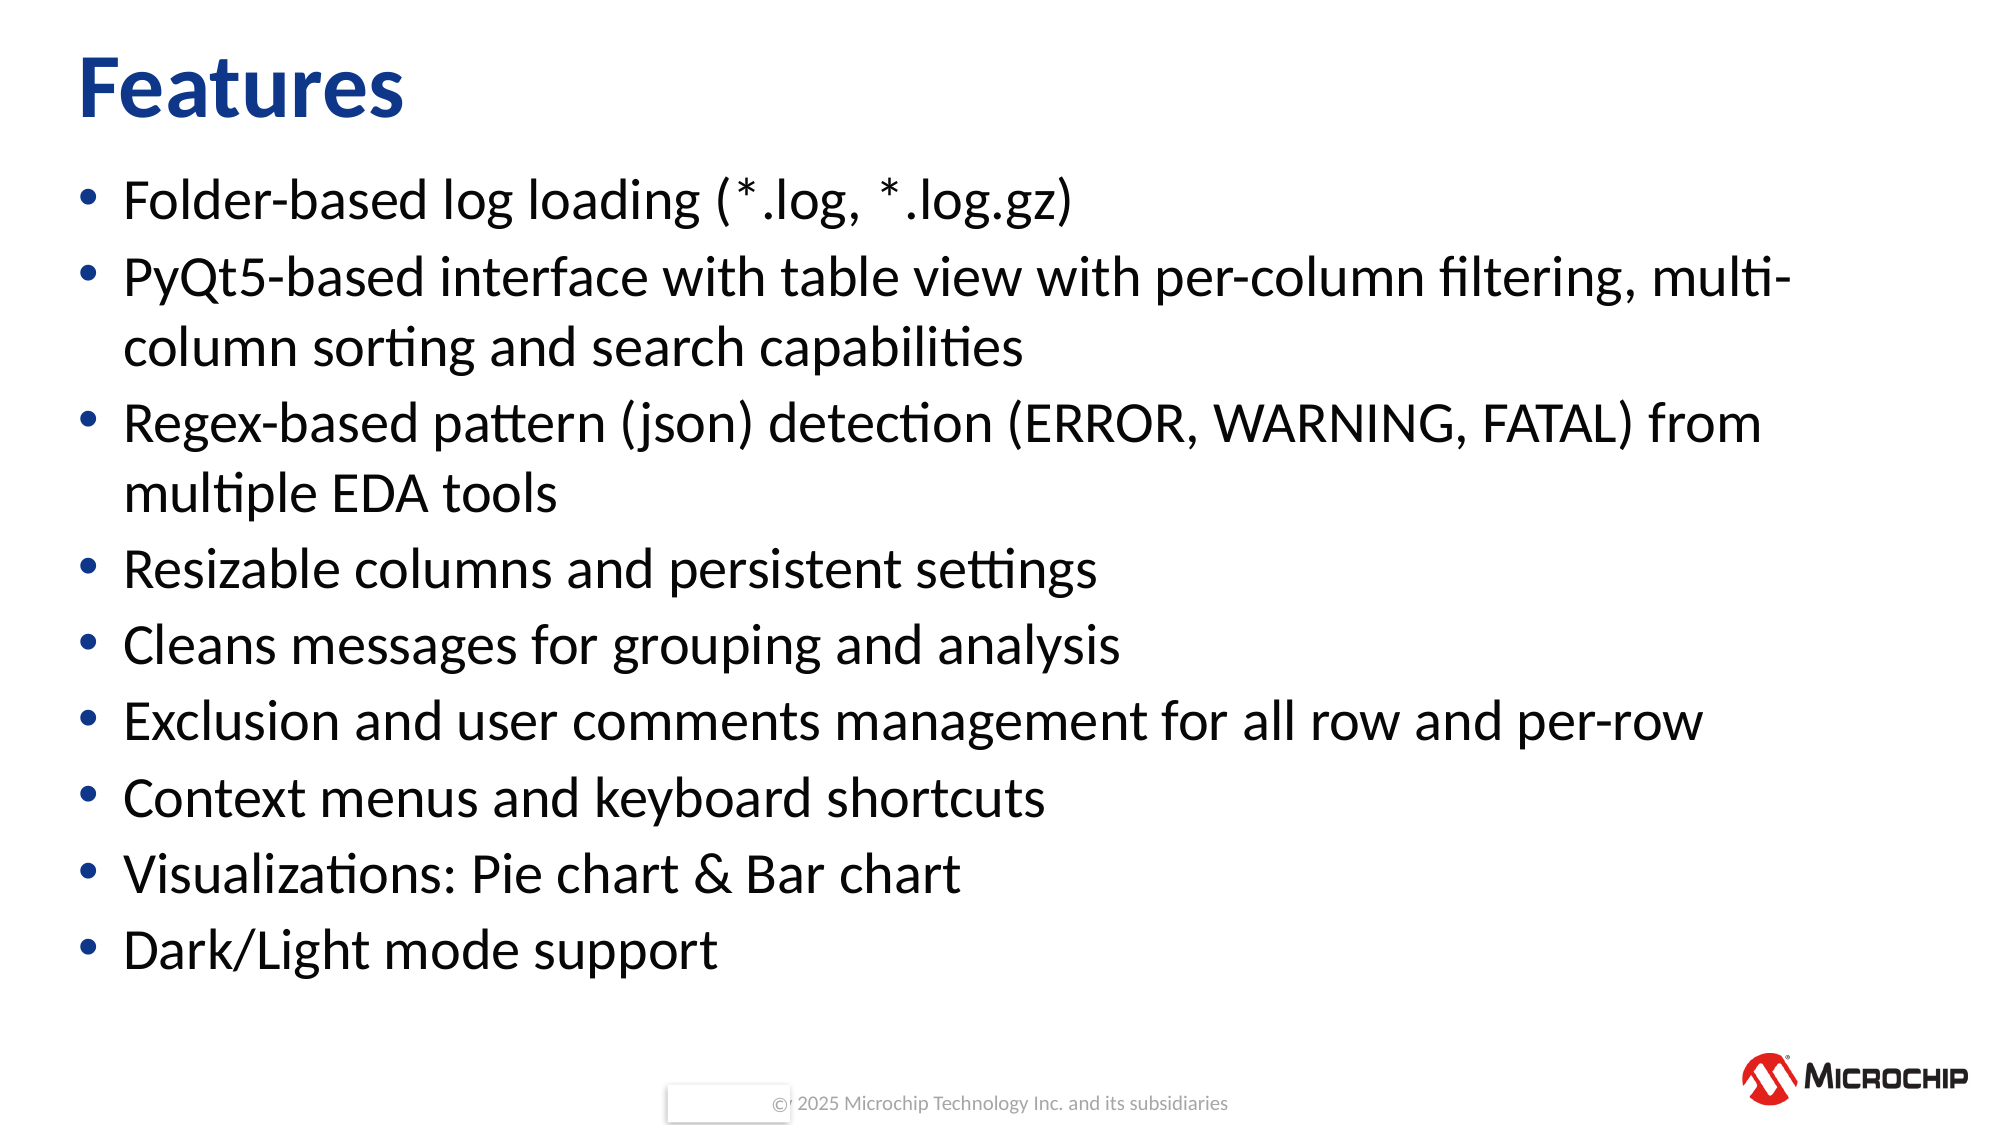

# Features
Folder-based log loading (*.log, *.log.gz)
PyQt5-based interface with table view with per-column filtering, multi-column sorting and search capabilities
Regex-based pattern (json) detection (ERROR, WARNING, FATAL) from multiple EDA tools
Resizable columns and persistent settings
Cleans messages for grouping and analysis
Exclusion and user comments management for all row and per-row
Context menus and keyboard shortcuts
Visualizations: Pie chart & Bar chart
Dark/Light mode support